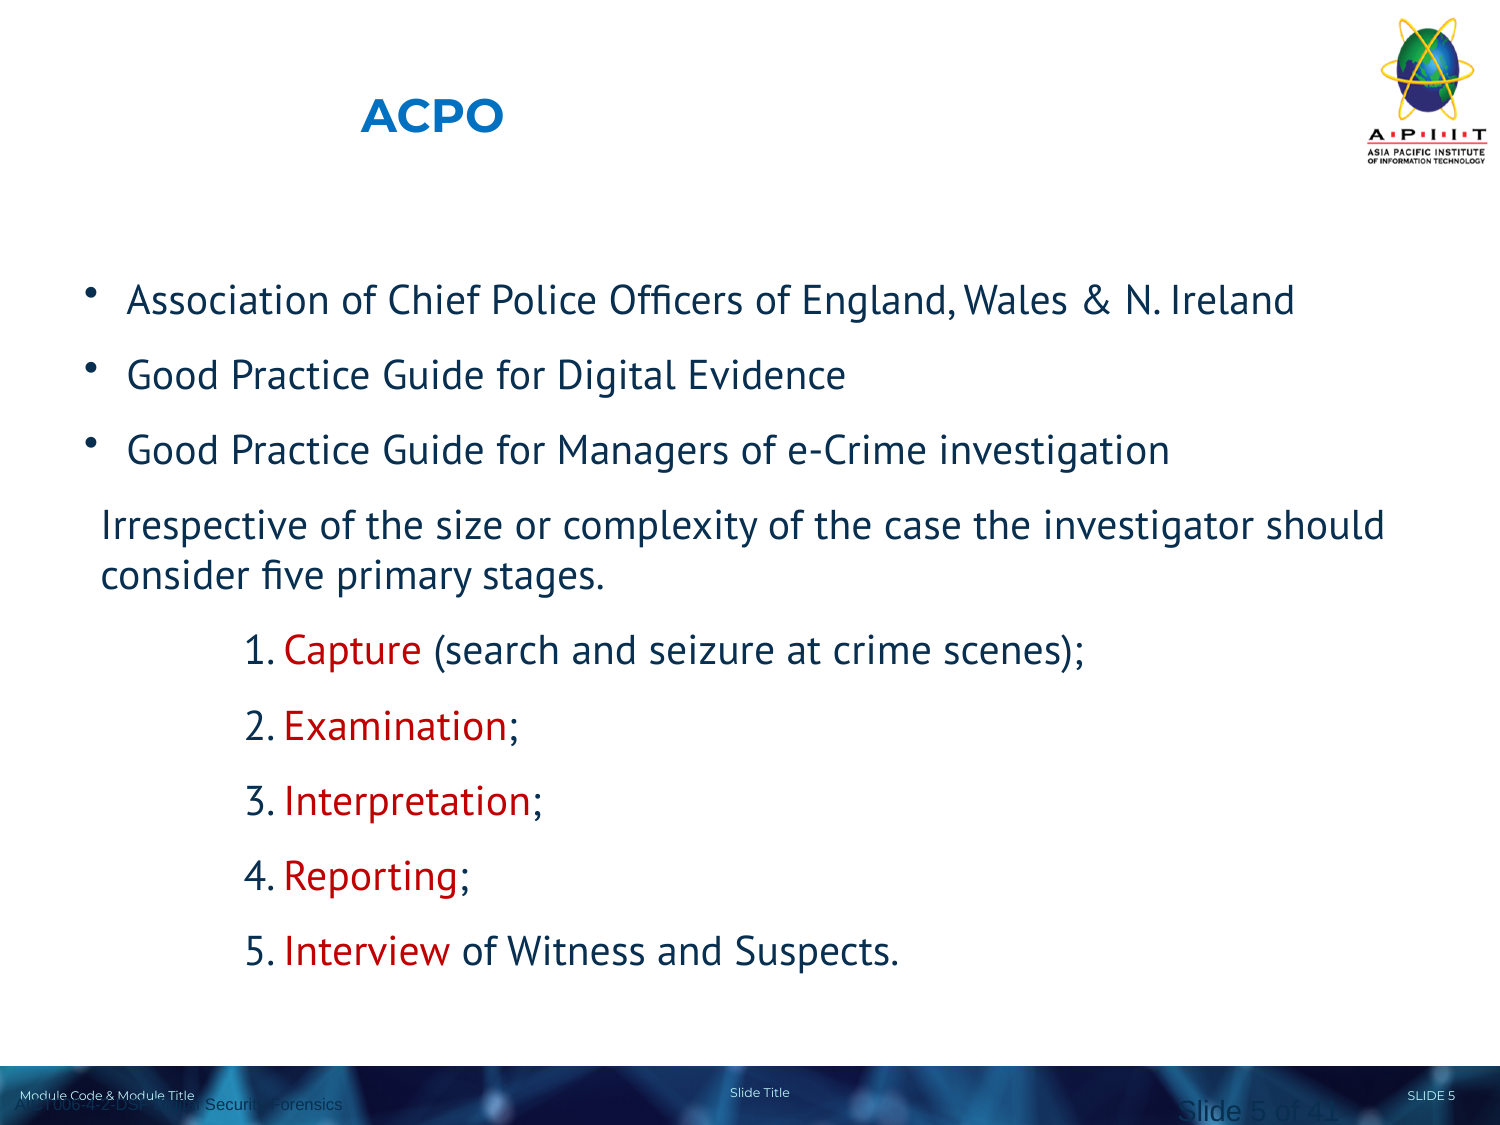

# ACPO
Association of Chief Police Officers of England, Wales & N. Ireland
Good Practice Guide for Digital Evidence
Good Practice Guide for Managers of e-Crime investigation
Irrespective of the size or complexity of the case the investigator should consider five primary stages.
1. Capture (search and seizure at crime scenes);
2. Examination;
3. Interpretation;
4. Reporting;
5. Interview of Witness and Suspects.

Slide 5 of 41